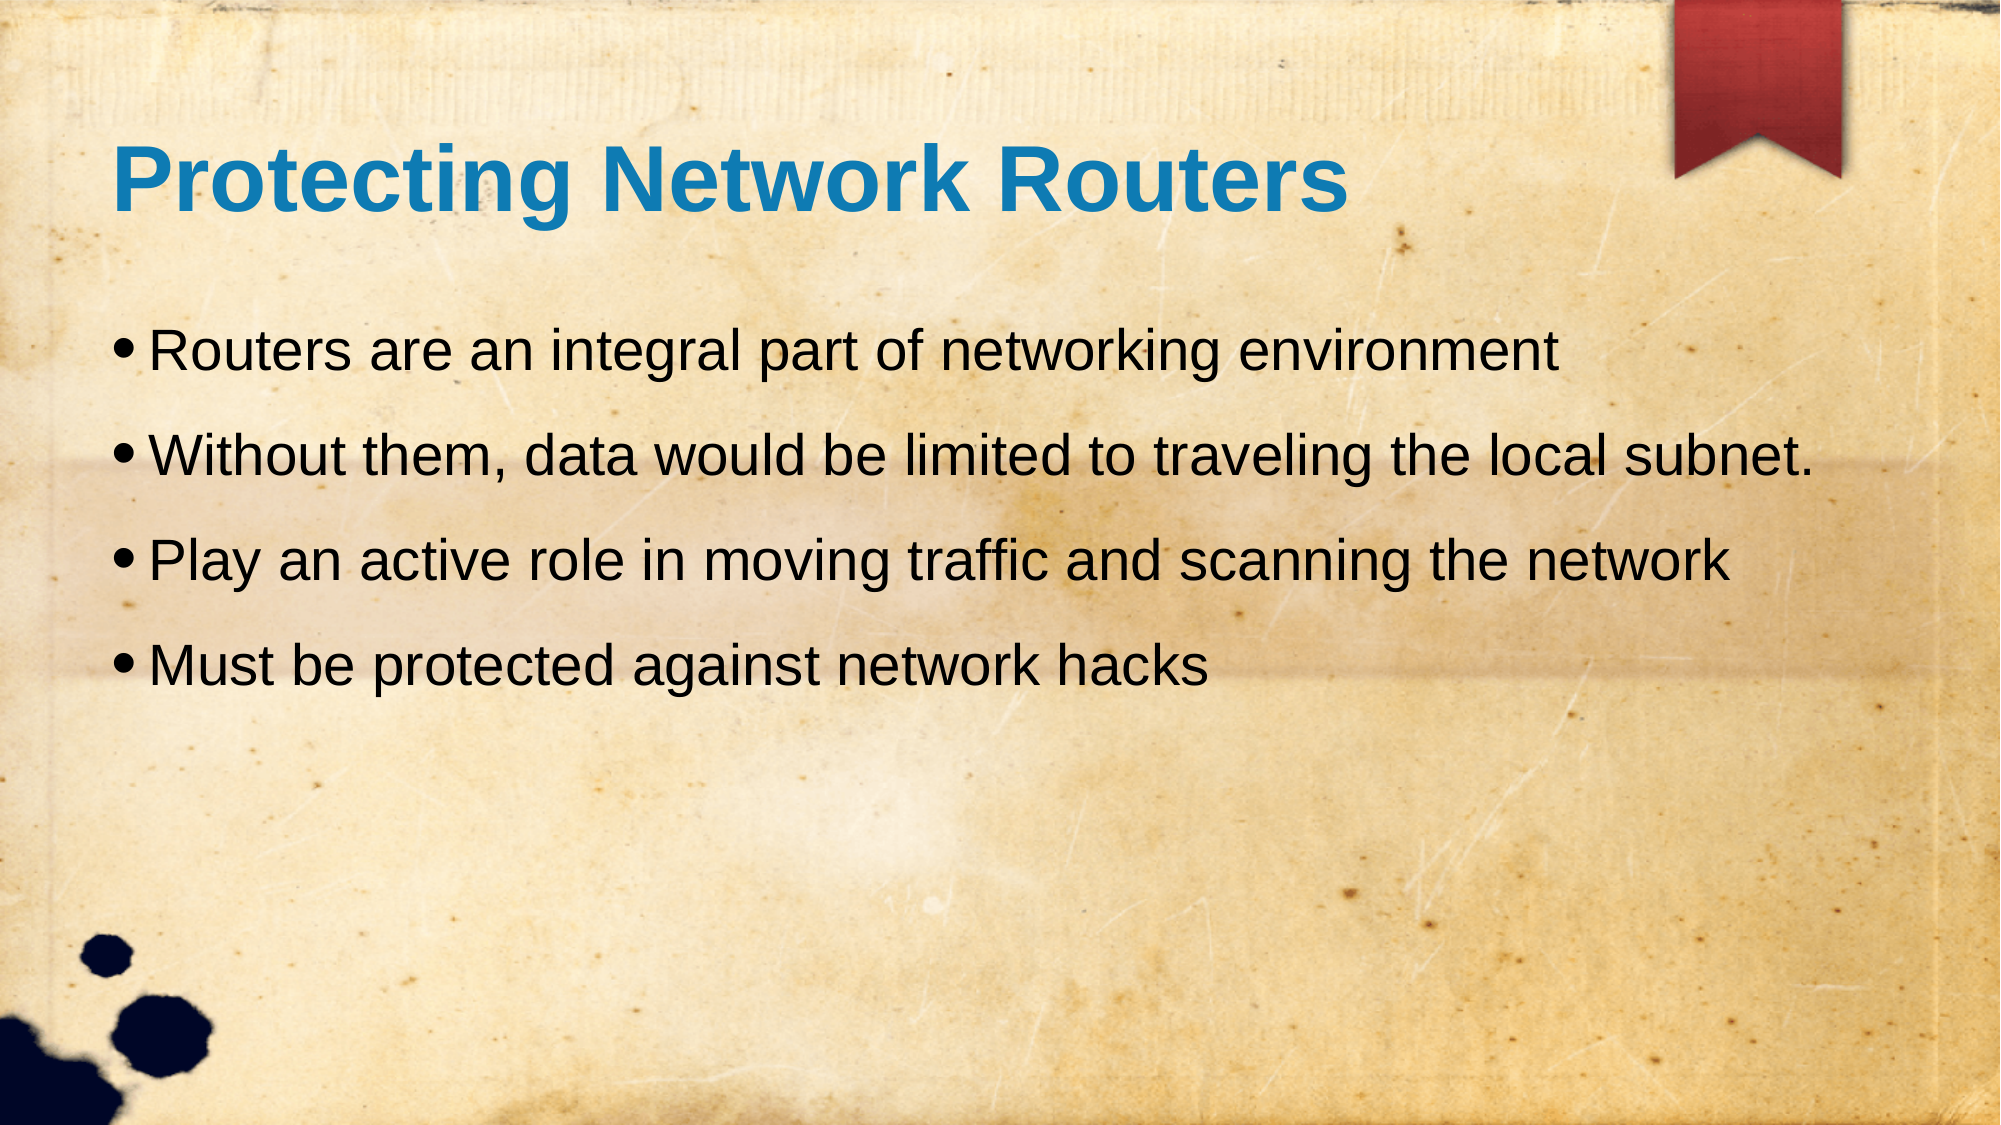

Protecting Network Routers
Routers are an integral part of networking environment
Without them, data would be limited to traveling the local subnet.
Play an active role in moving traffic and scanning the network
Must be protected against network hacks